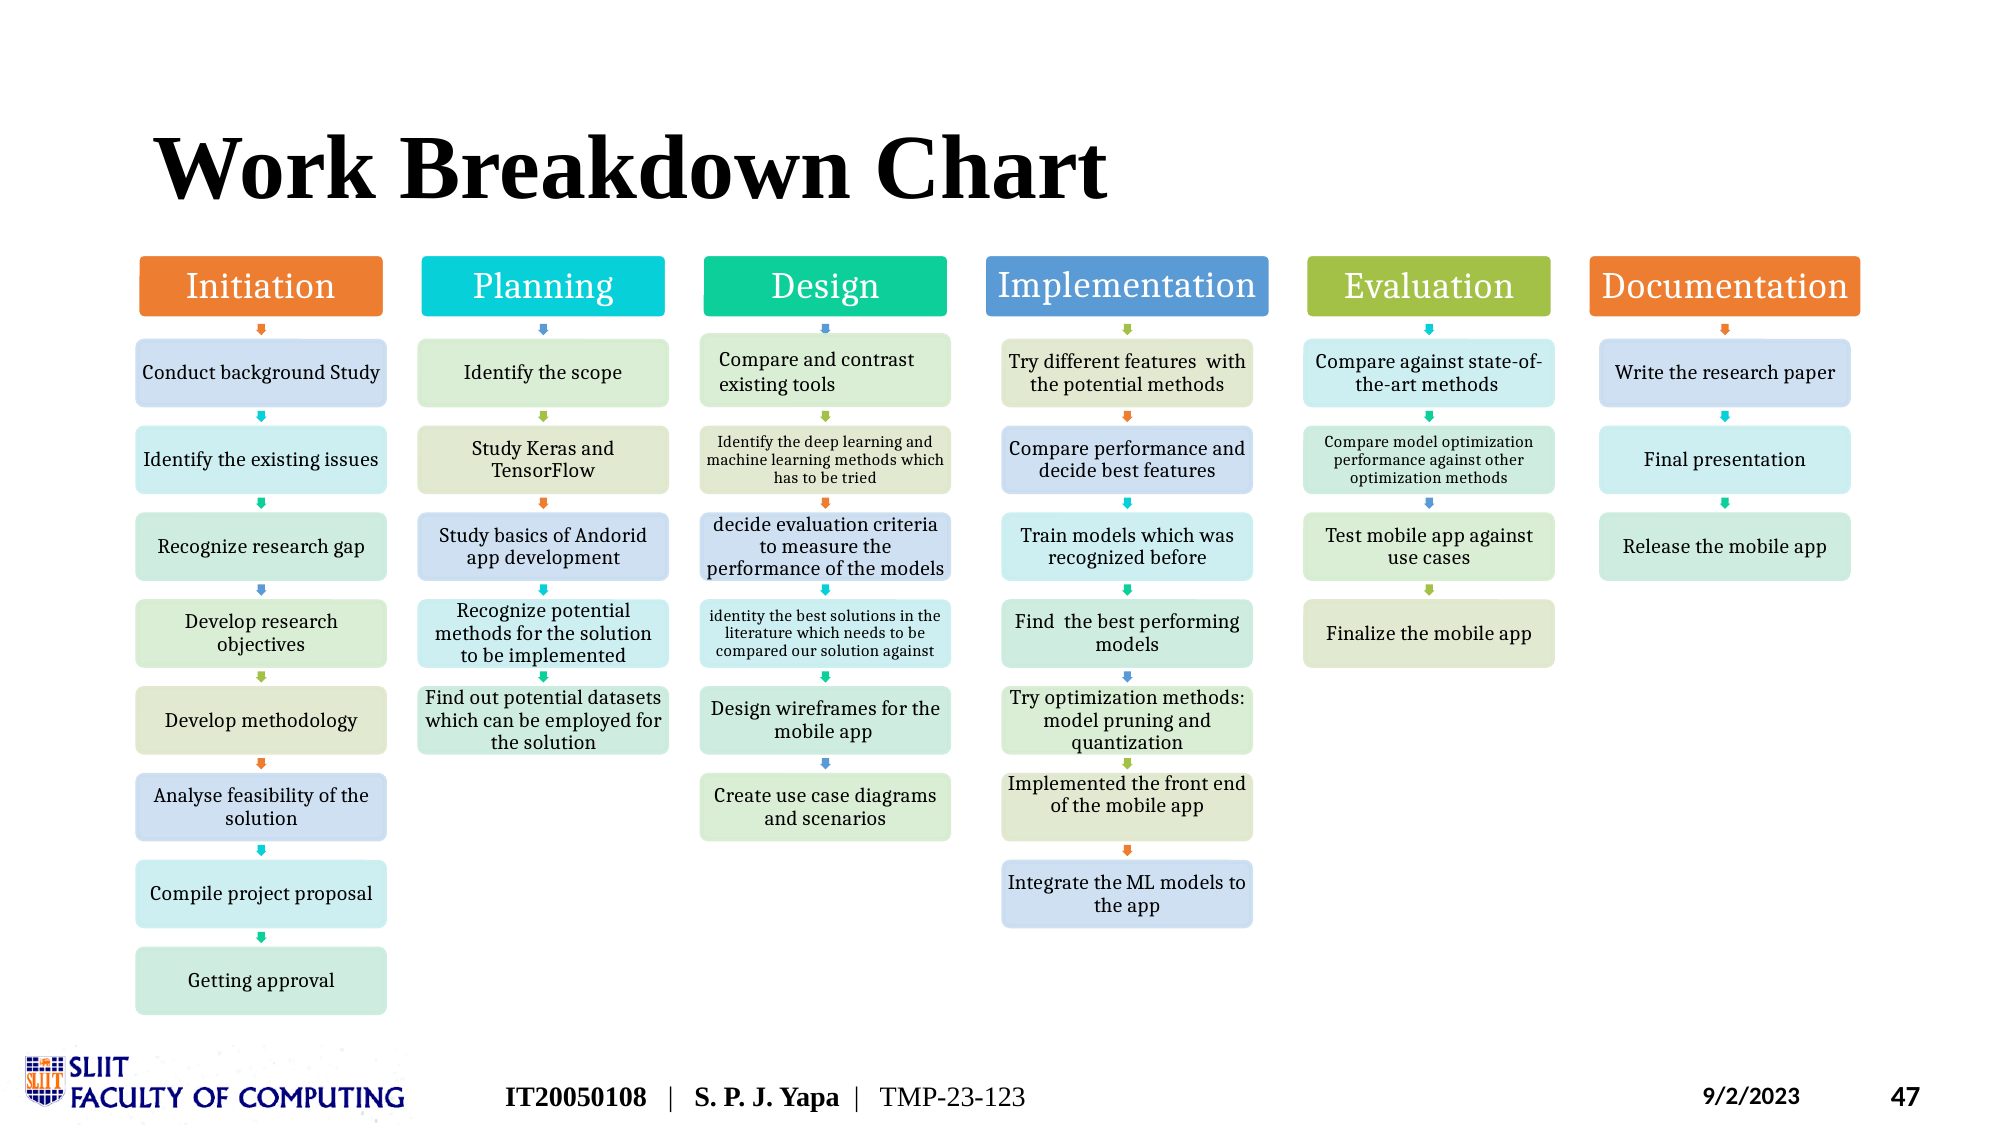

# Work Breakdown Chart

Implementation

Initiation
Planning
Design
Evaluation
Documentation

Compare and contrast existing tools

Conduct background Study
Identify the scope
Try different features  with the potential methods
Compare against state-of-the-art methods
Write the research paper

Identify the existing issues
Study Keras and TensorFlow
Identify the deep learning and machine learning methods which has to be tried
Compare performance and decide best features
Compare model optimization performance against other optimization methods
Final presentation

Recognize research gap
Study basics of Andorid app development
decide evaluation criteria to measure the performance of the models
Train models which was recognized before
Test mobile app against use cases
Release the mobile app

Develop research objectives
Recognize potential methods for the solution to be implemented
identity the best solutions in the literature which needs to be compared our solution against
Find  the best performing models
Finalize the mobile app

Develop methodology
Find out potential datasets which can be employed for the solution
Design wireframes for the mobile app
Try optimization methods: model pruning and quantization

Analyse feasibility of the solution
Create use case diagrams and scenarios
Implemented the front end of the mobile app

Compile project proposal
Integrate the ML models to the app

Getting approval
IT20050108   |   S. P. J. Yapa  |   TMP-23-123